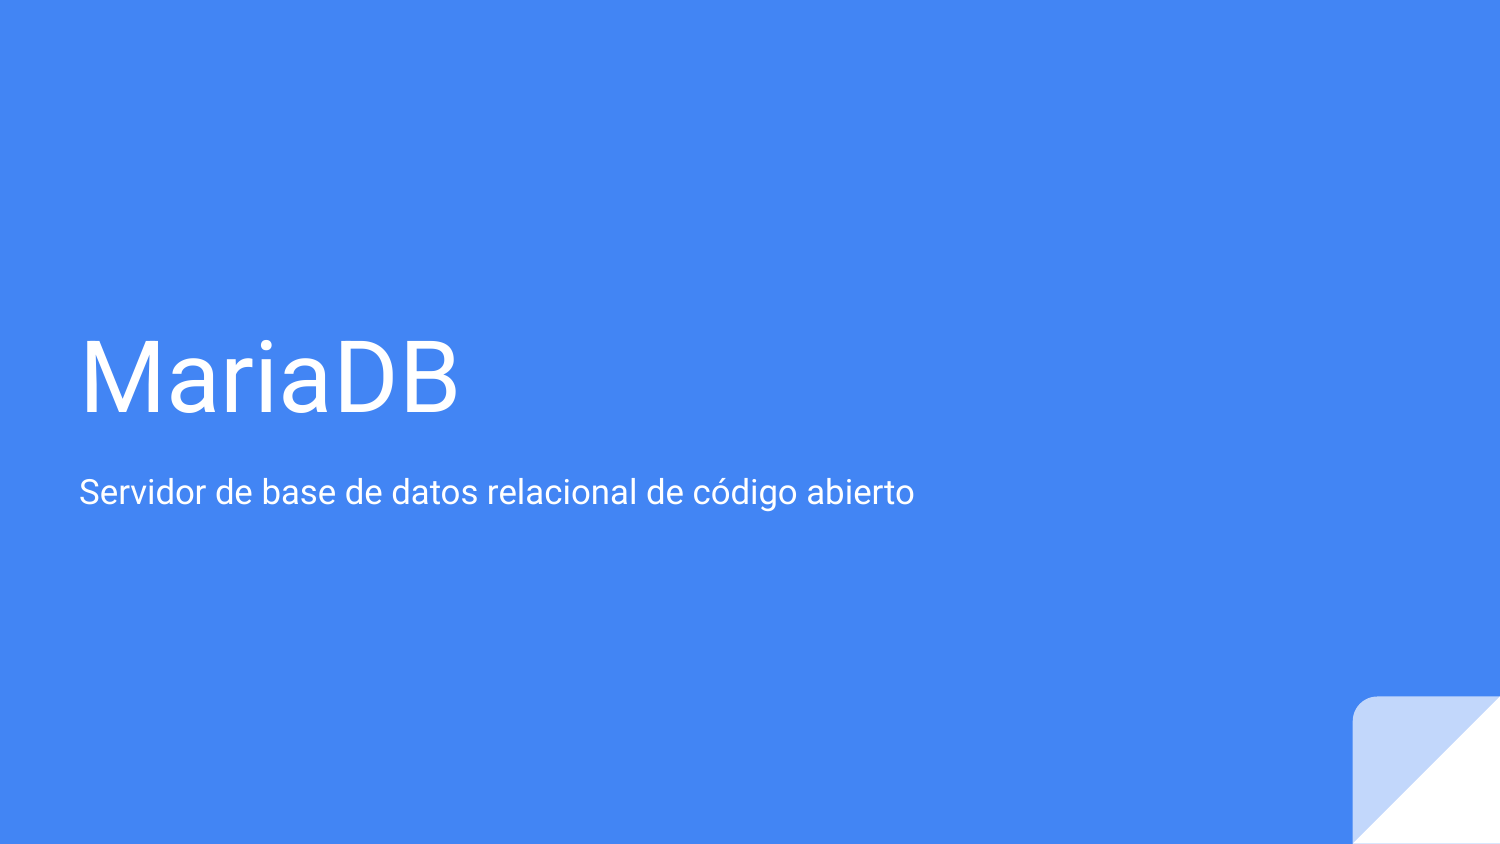

# MariaDB
Servidor de base de datos relacional de código abierto